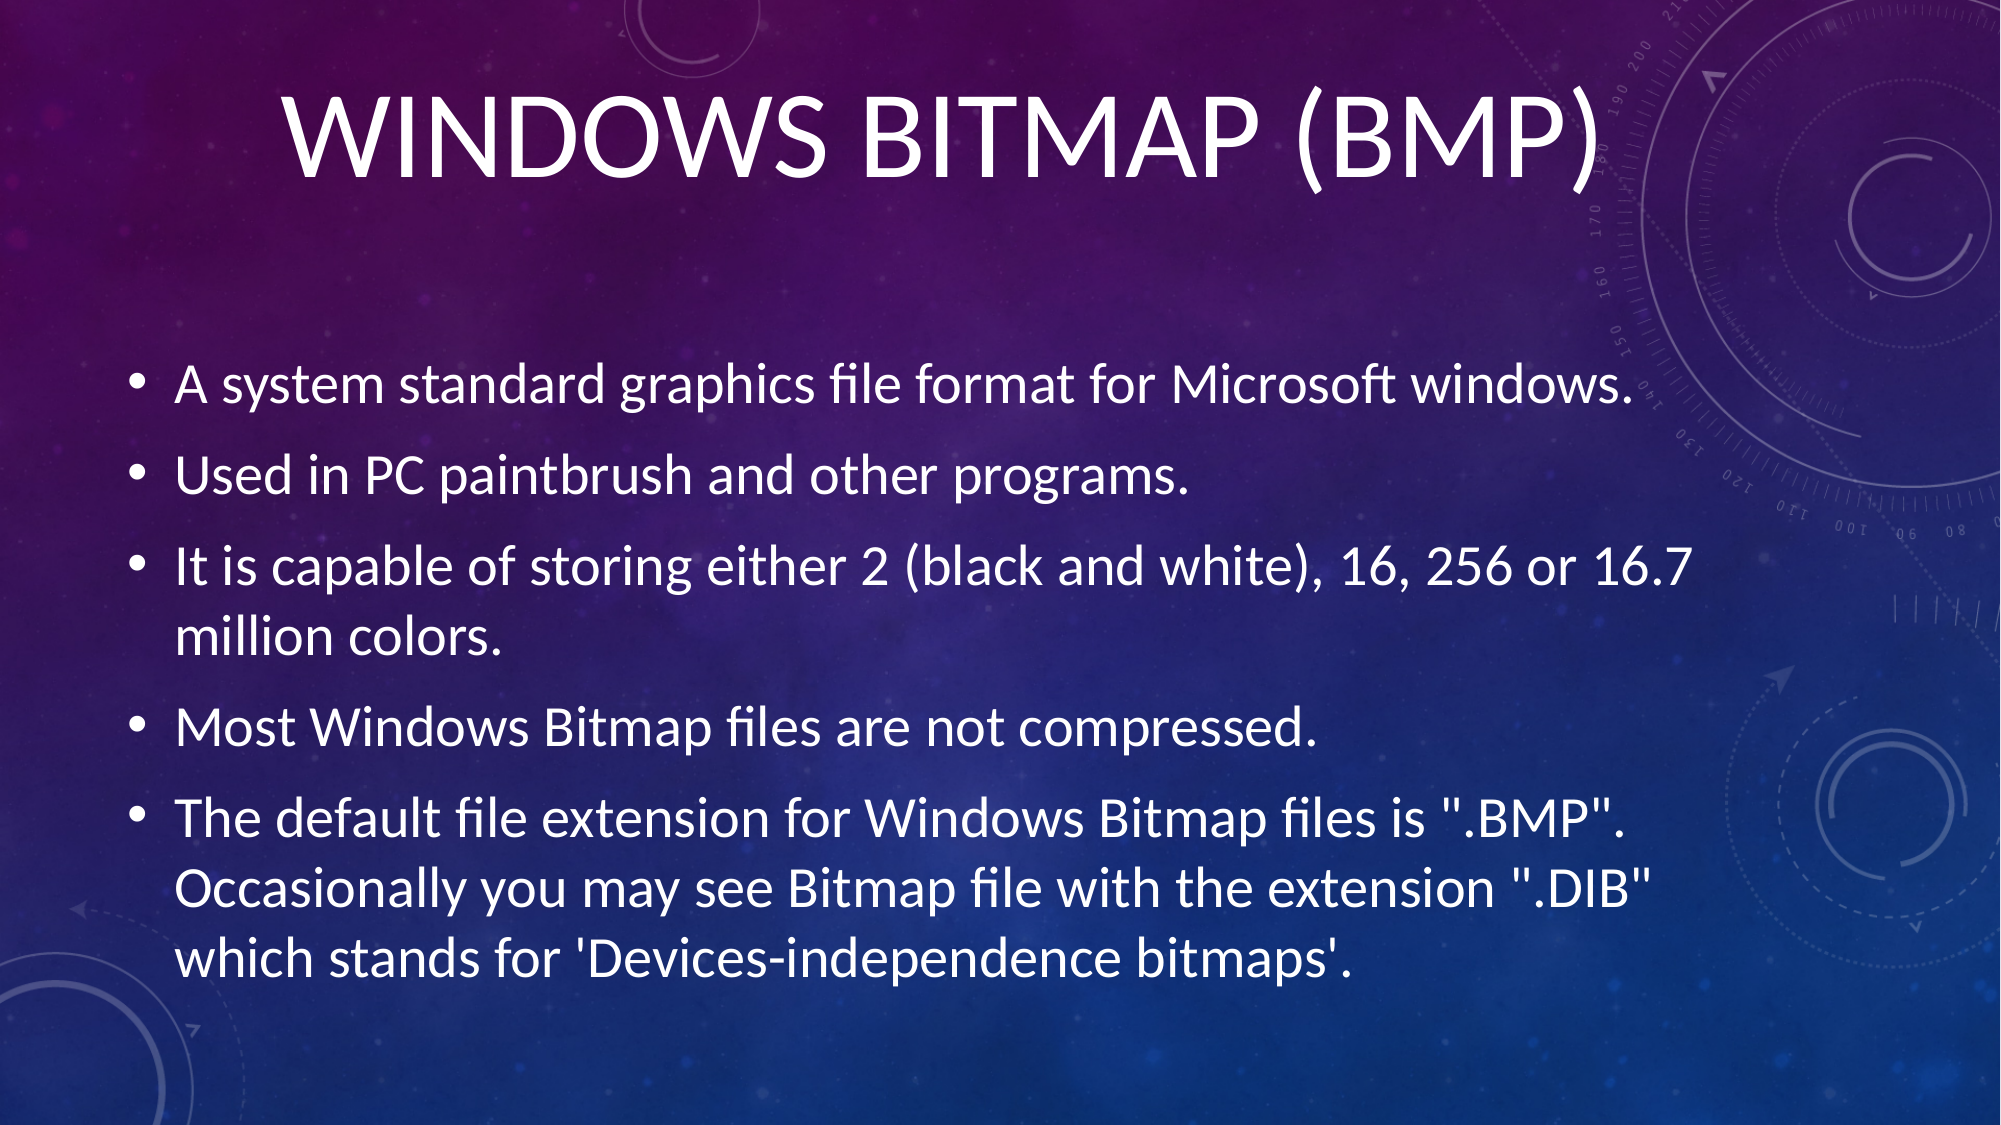

# Windows bitmap (bmp)
A system standard graphics file format for Microsoft windows.
Used in PC paintbrush and other programs.
It is capable of storing either 2 (black and white), 16, 256 or 16.7 million colors.
Most Windows Bitmap files are not compressed.
The default file extension for Windows Bitmap files is ".BMP". Occasionally you may see Bitmap file with the extension ".DIB" which stands for 'Devices-independence bitmaps'.